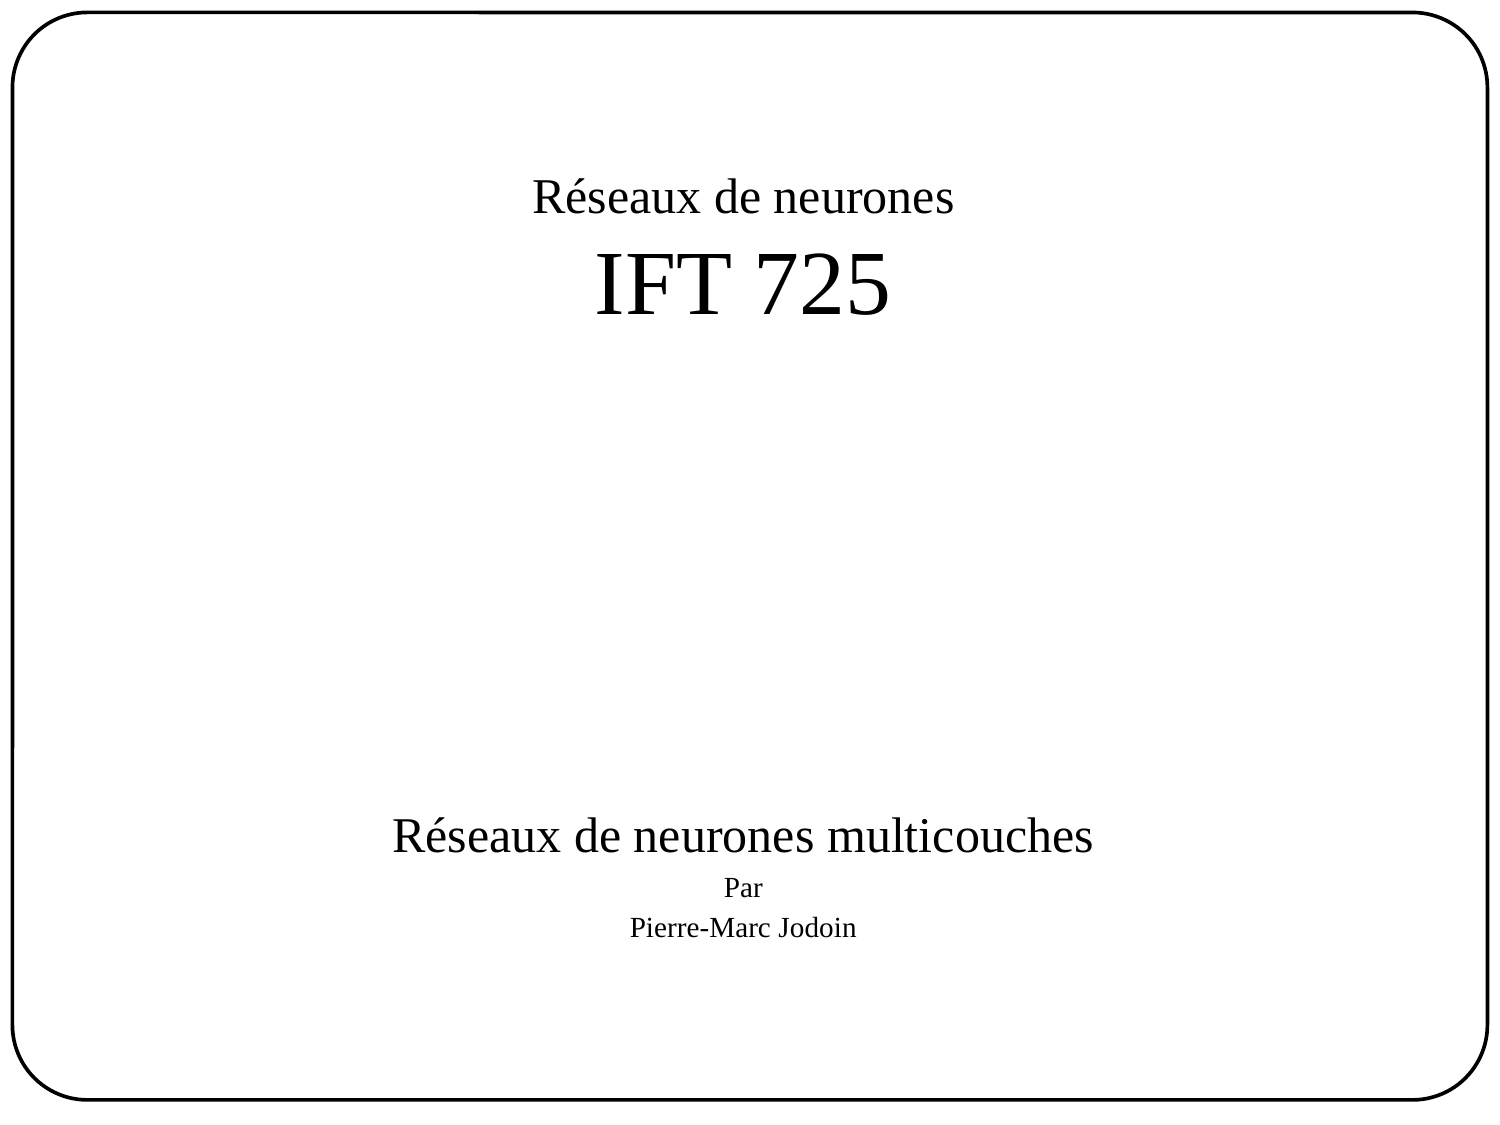

Réseaux de neurones
IFT 725
Réseaux de neurones multicouches
Par
Pierre-Marc Jodoin